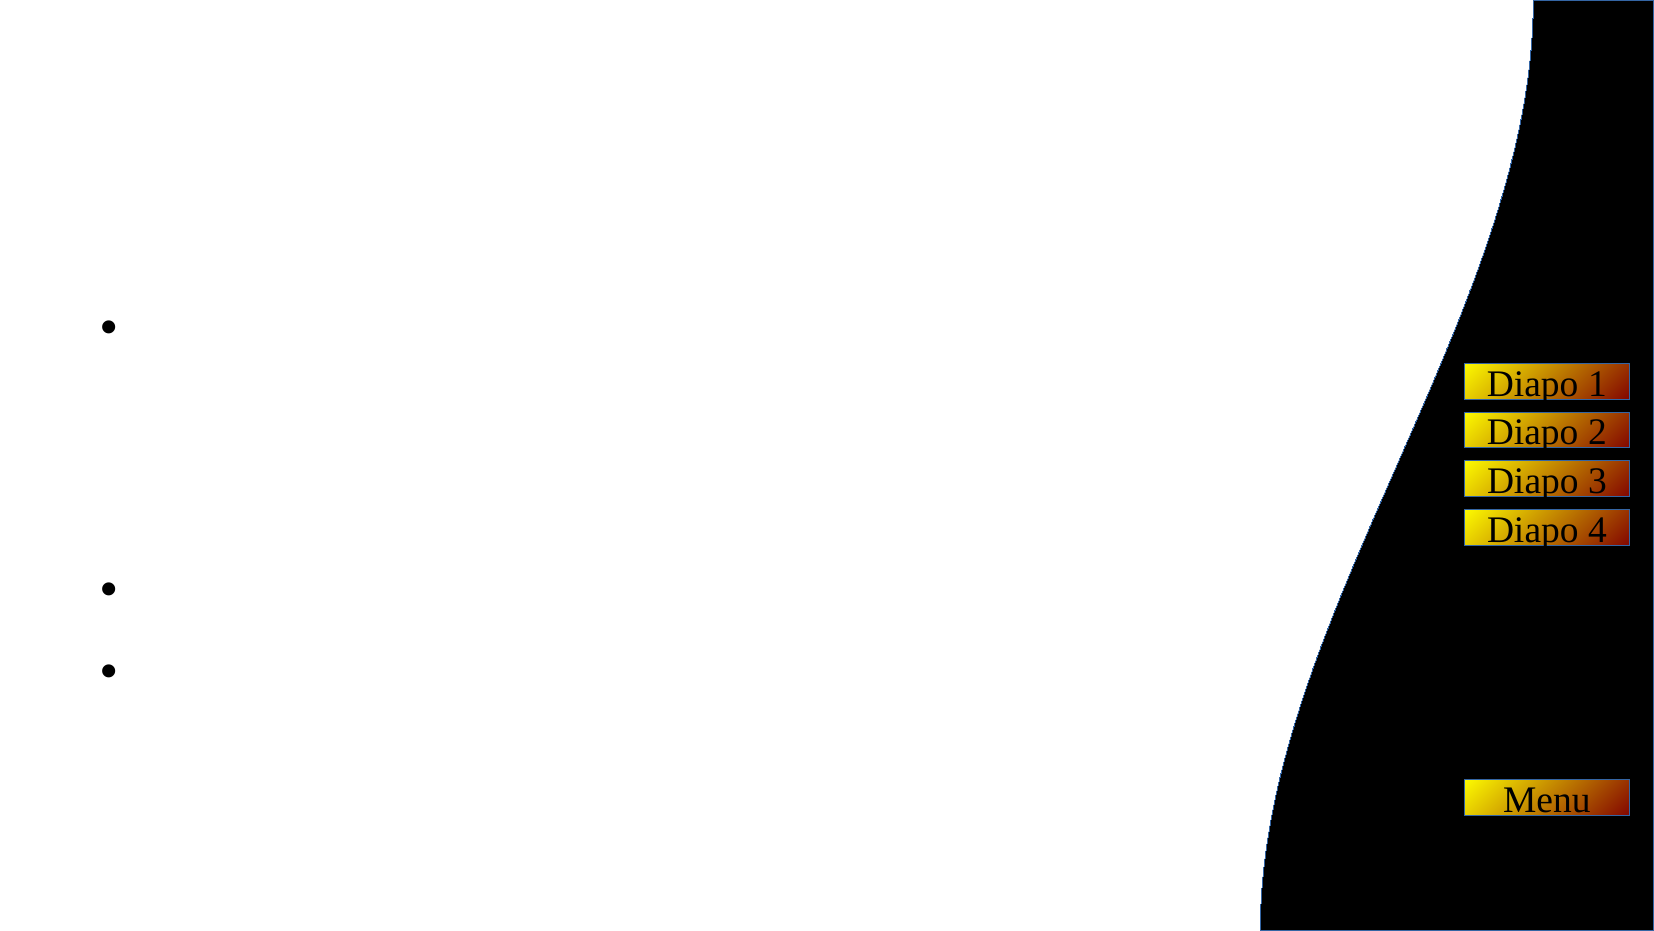

A few rules for this workshop …

Saf(er) Space - We DO NOT tolerate language or behavior purposefully meant to demean or harm folks based on their identities a.k.a WE WILL BOOT ZOOM BOMBERS!
Photo/Video - Slides/Resources available after!
Bonus Rule- Be mindful of the Mute button!